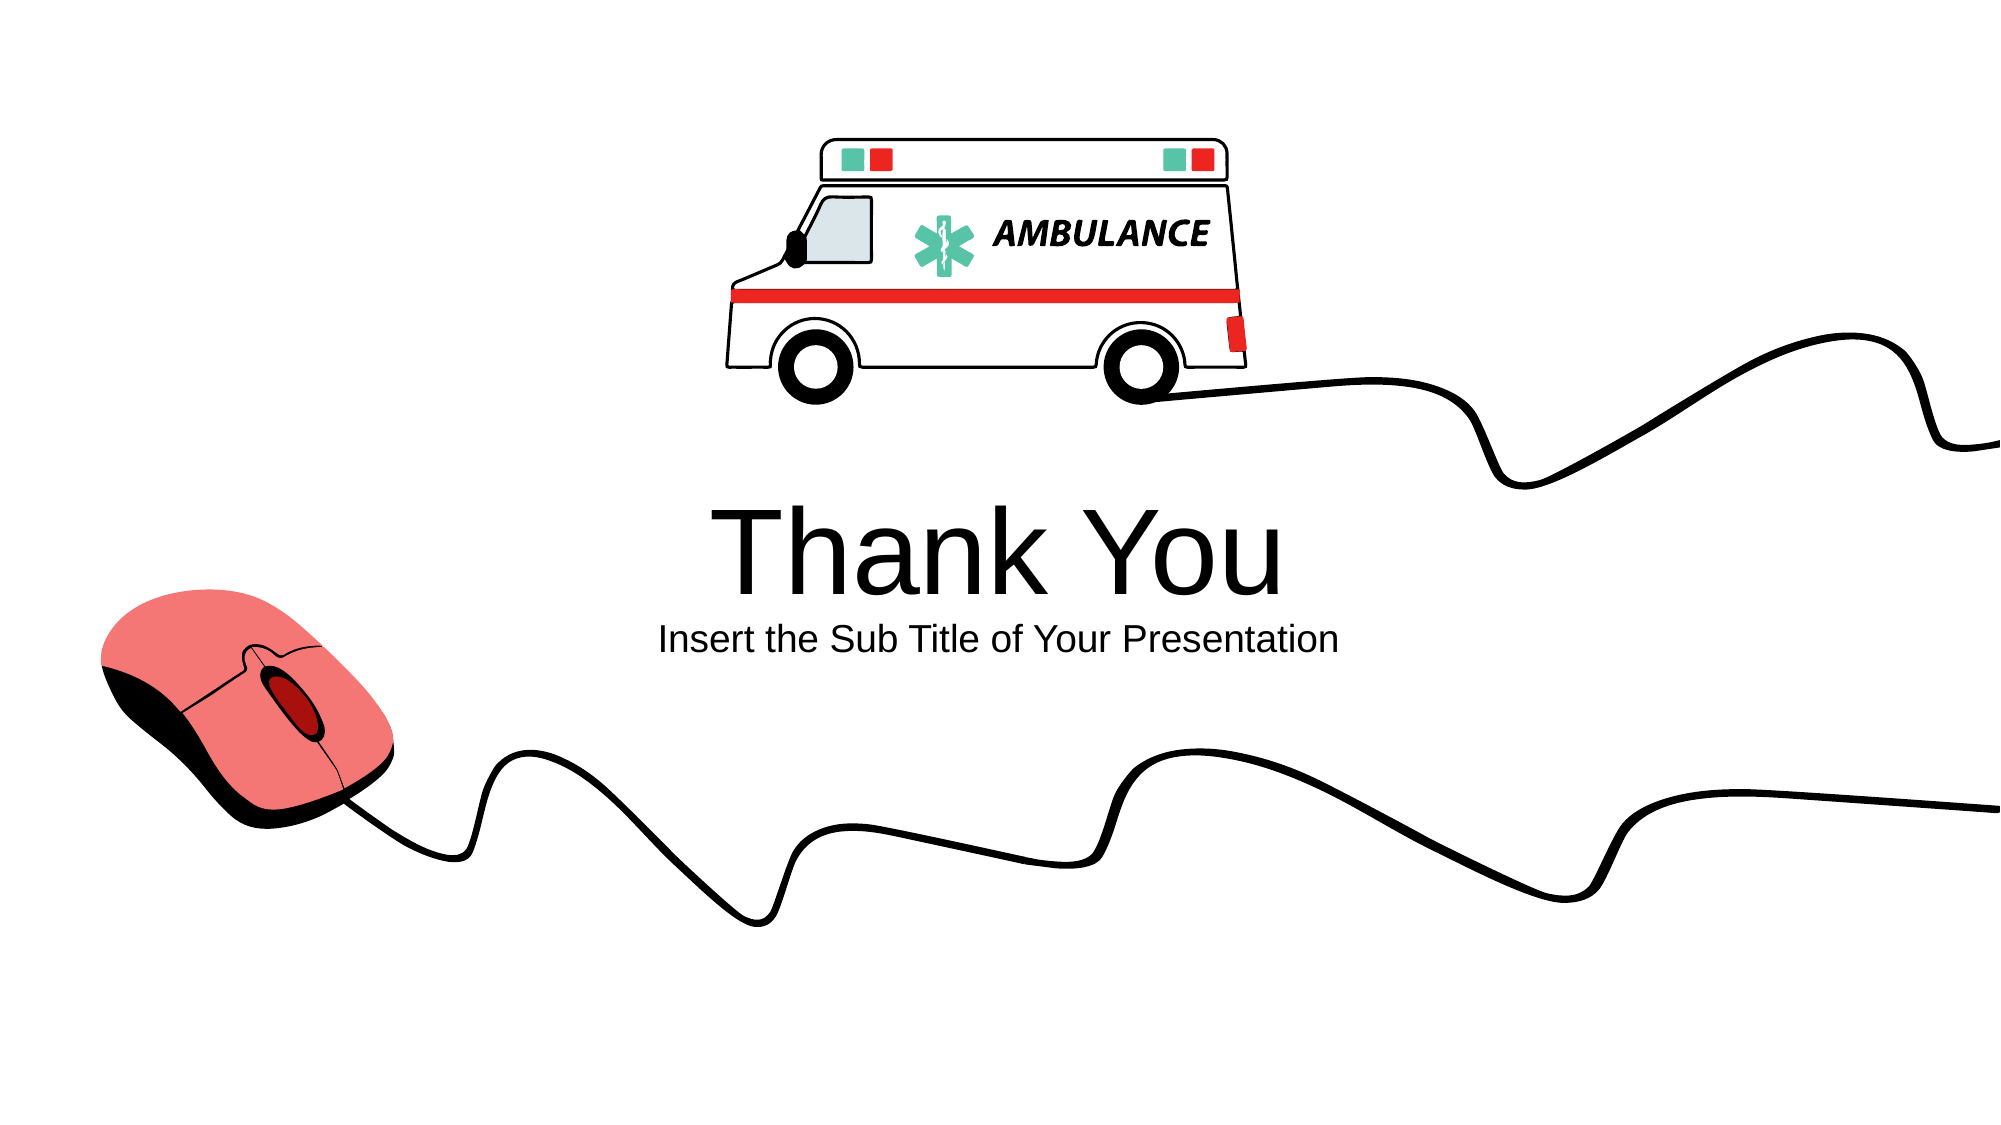

Thank You

Insert the Sub Title of Your Presentation